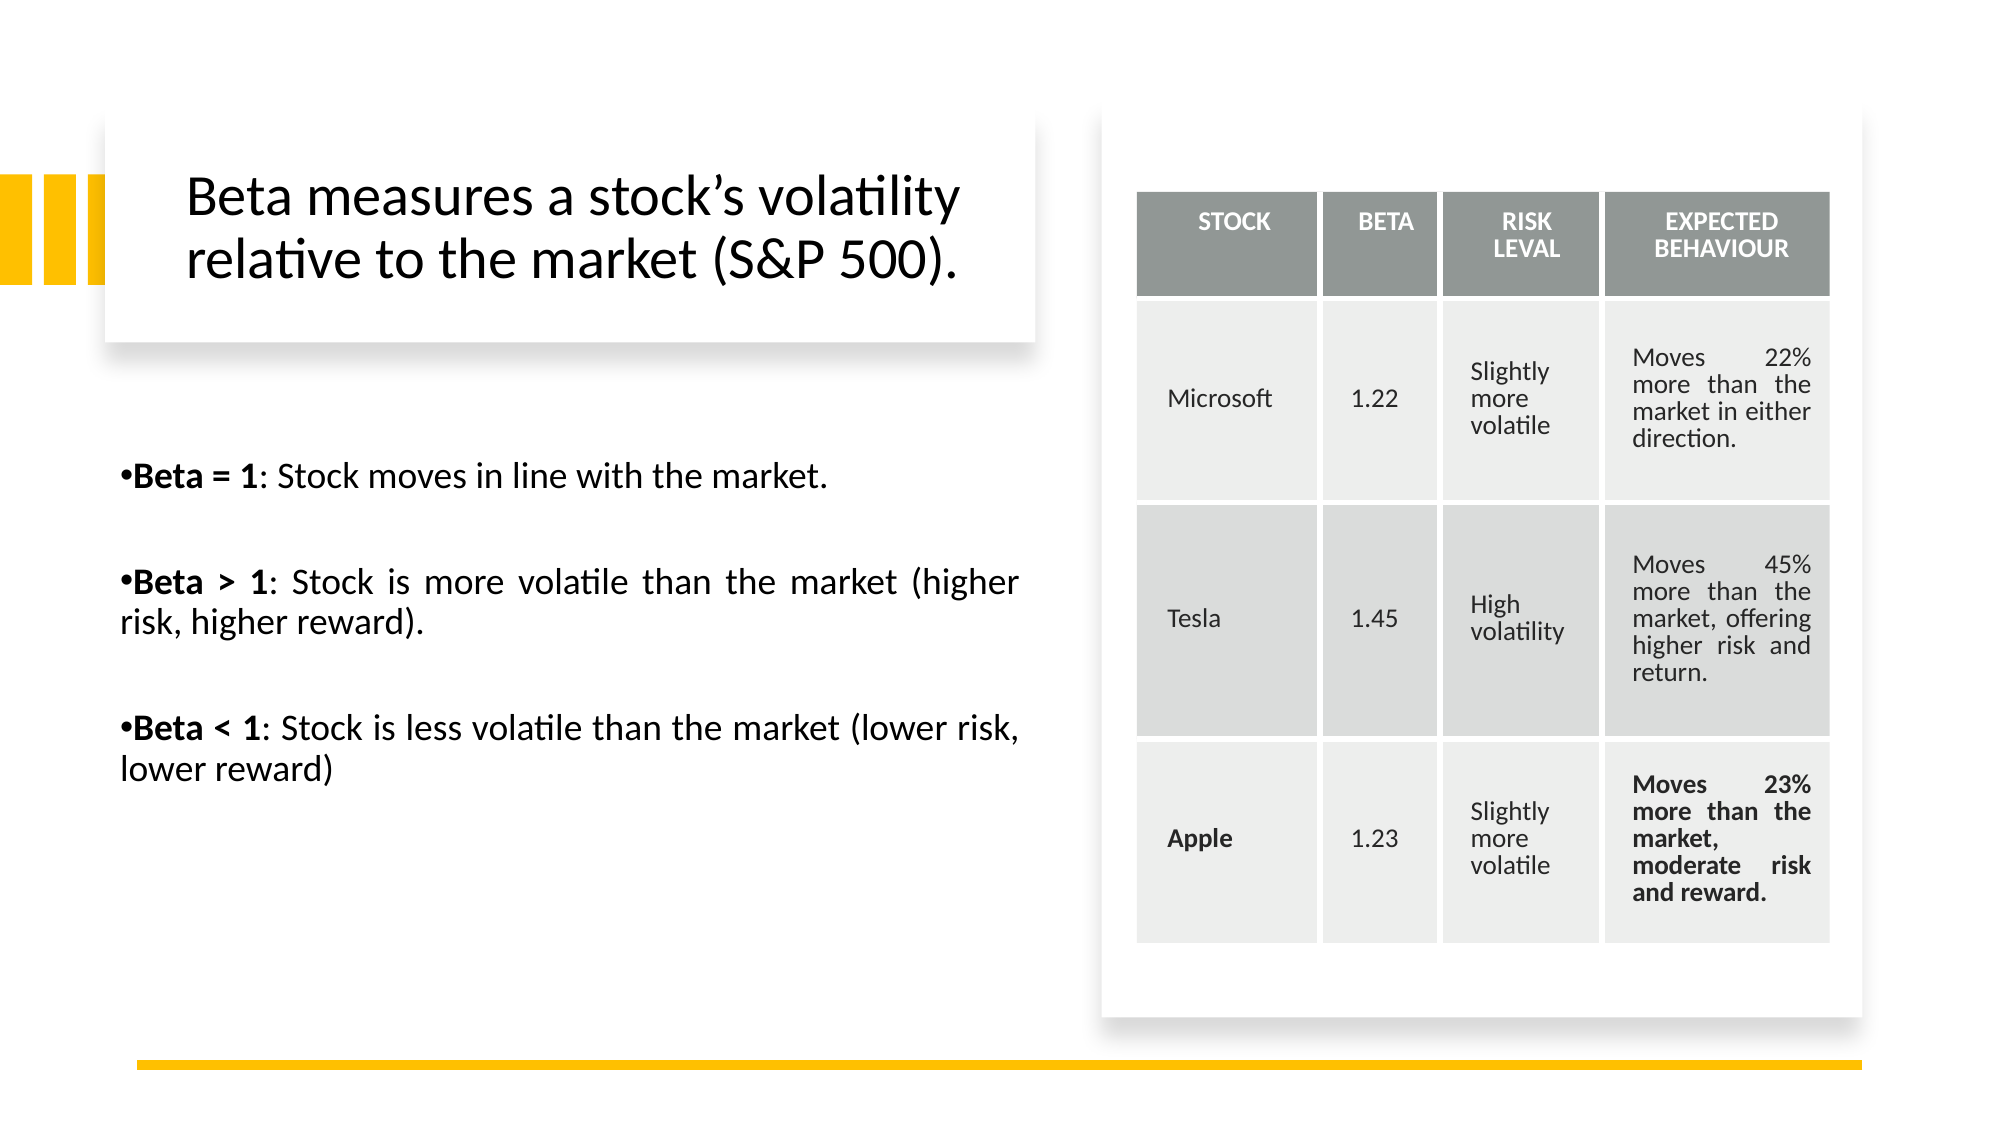

Beta measures a stock’s volatility relative to the market (S&P 500).

| STOCK | BETA | RISK LEVAL | EXPECTED BEHAVIOUR |
| --- | --- | --- | --- |
| Microsoft | 1.22 | Slightly more volatile | Moves 22% more than the market in either direction. |
| Tesla | 1.45 | High volatility | Moves 45% more than the market, offering higher risk and return. |
| Apple | 1.23 | Slightly more volatile | Moves 23% more than the market, moderate risk and reward. |
Beta = 1: Stock moves in line with the market.

Beta > 1: Stock is more volatile than the market (higher risk, higher reward).

Beta < 1: Stock is less volatile than the market (lower risk, lower reward)